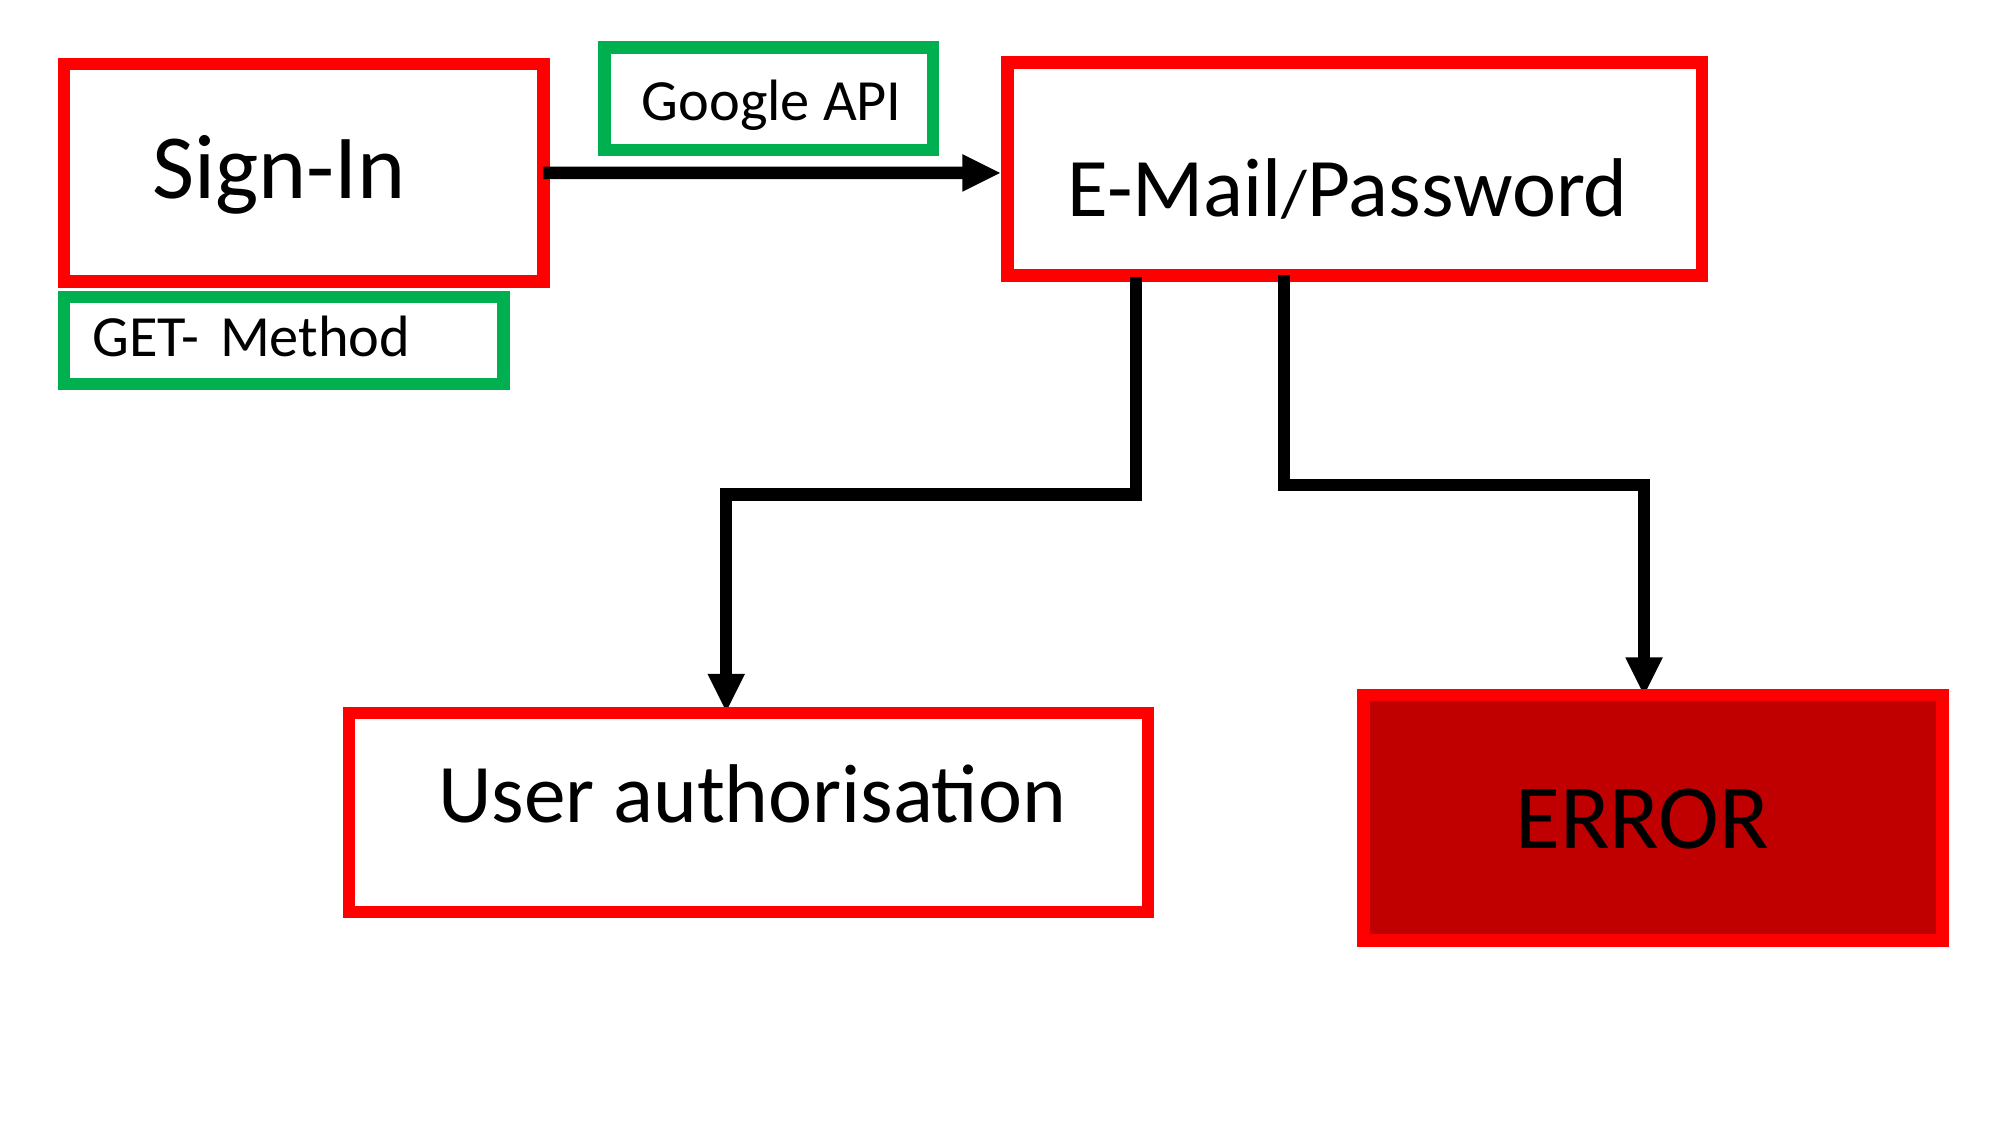

Google API
# Sign-In

E-Mail/Password
GET- Method

User authorisation
ERROR